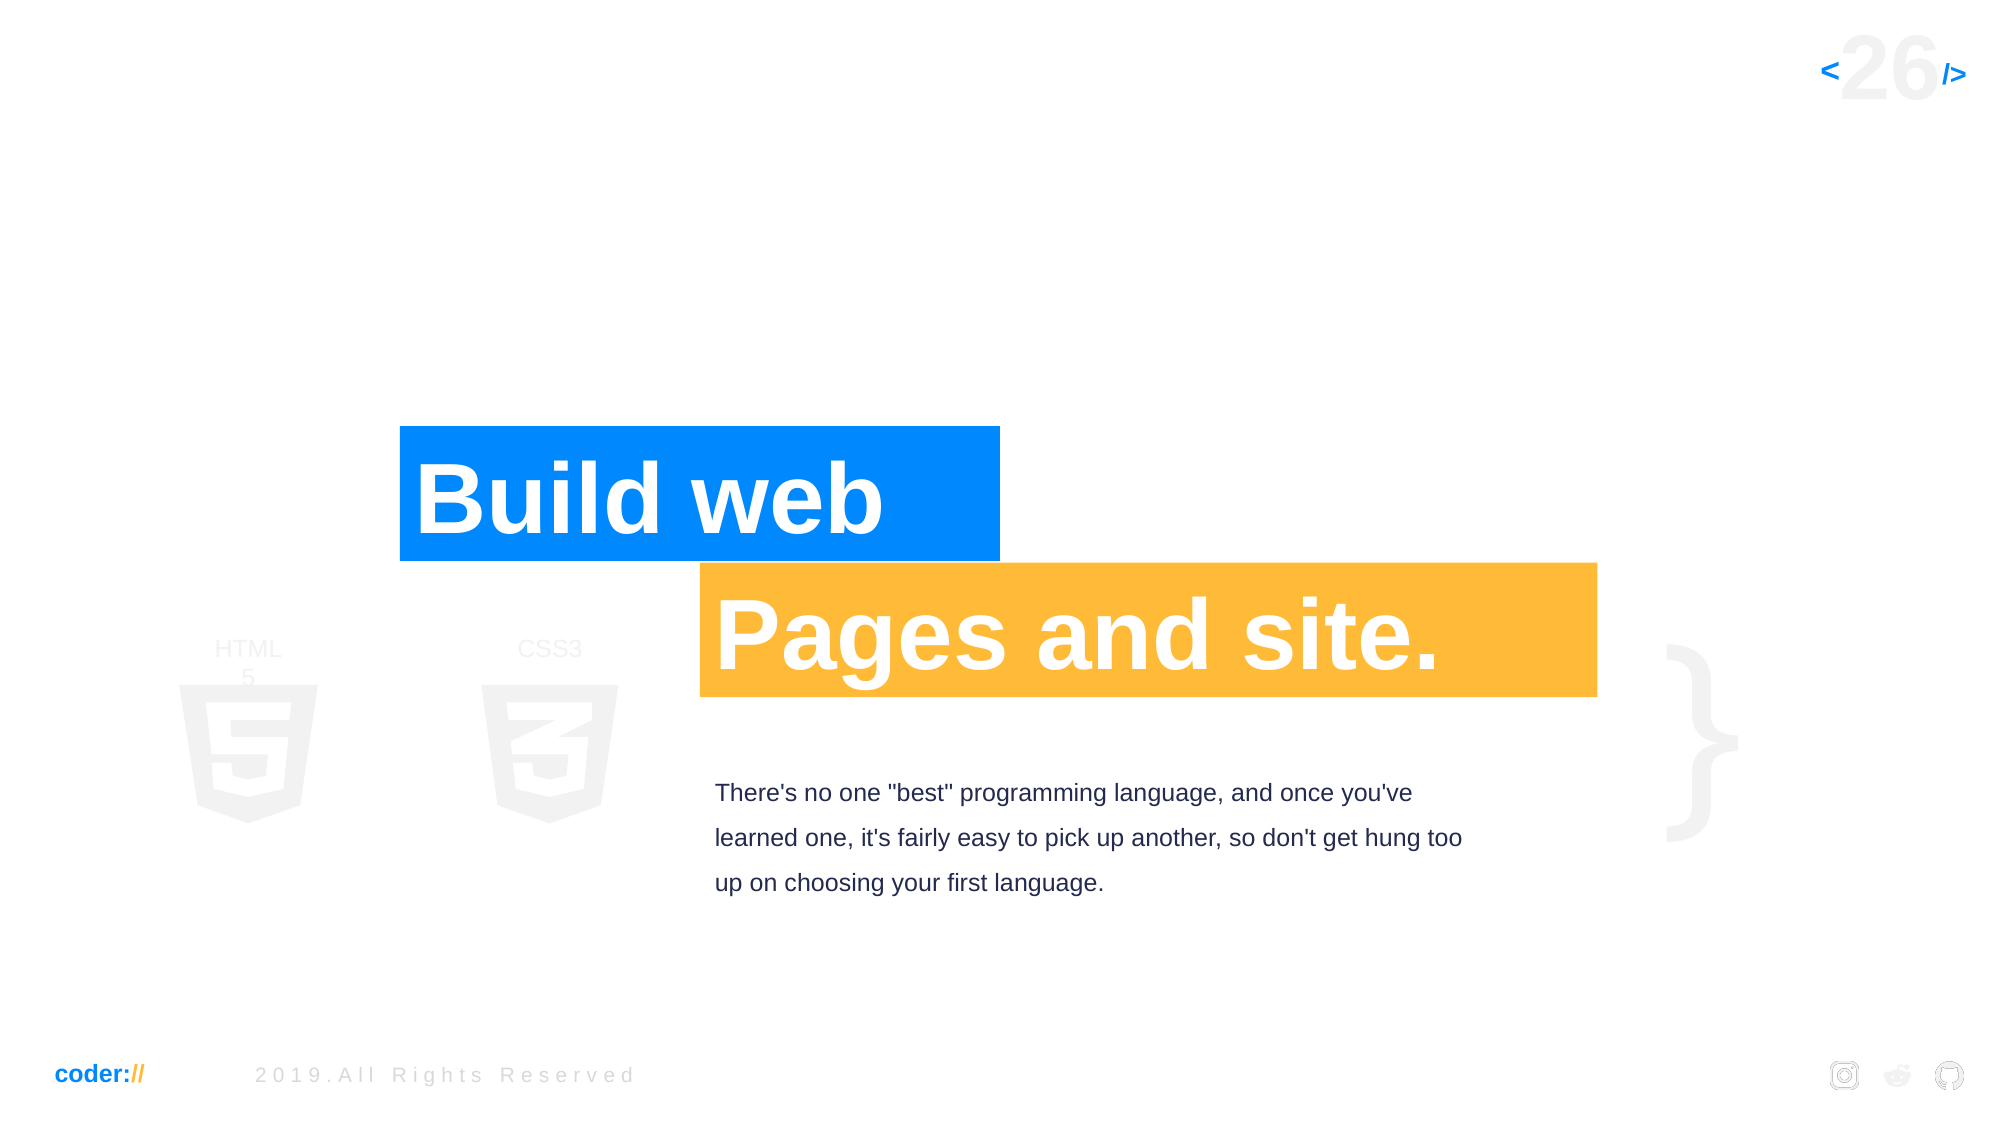

Build web
Pages and site.
HTML5

CSS3

There's no one "best" programming language, and once you've learned one, it's fairly easy to pick up another, so don't get hung too up on choosing your first language.